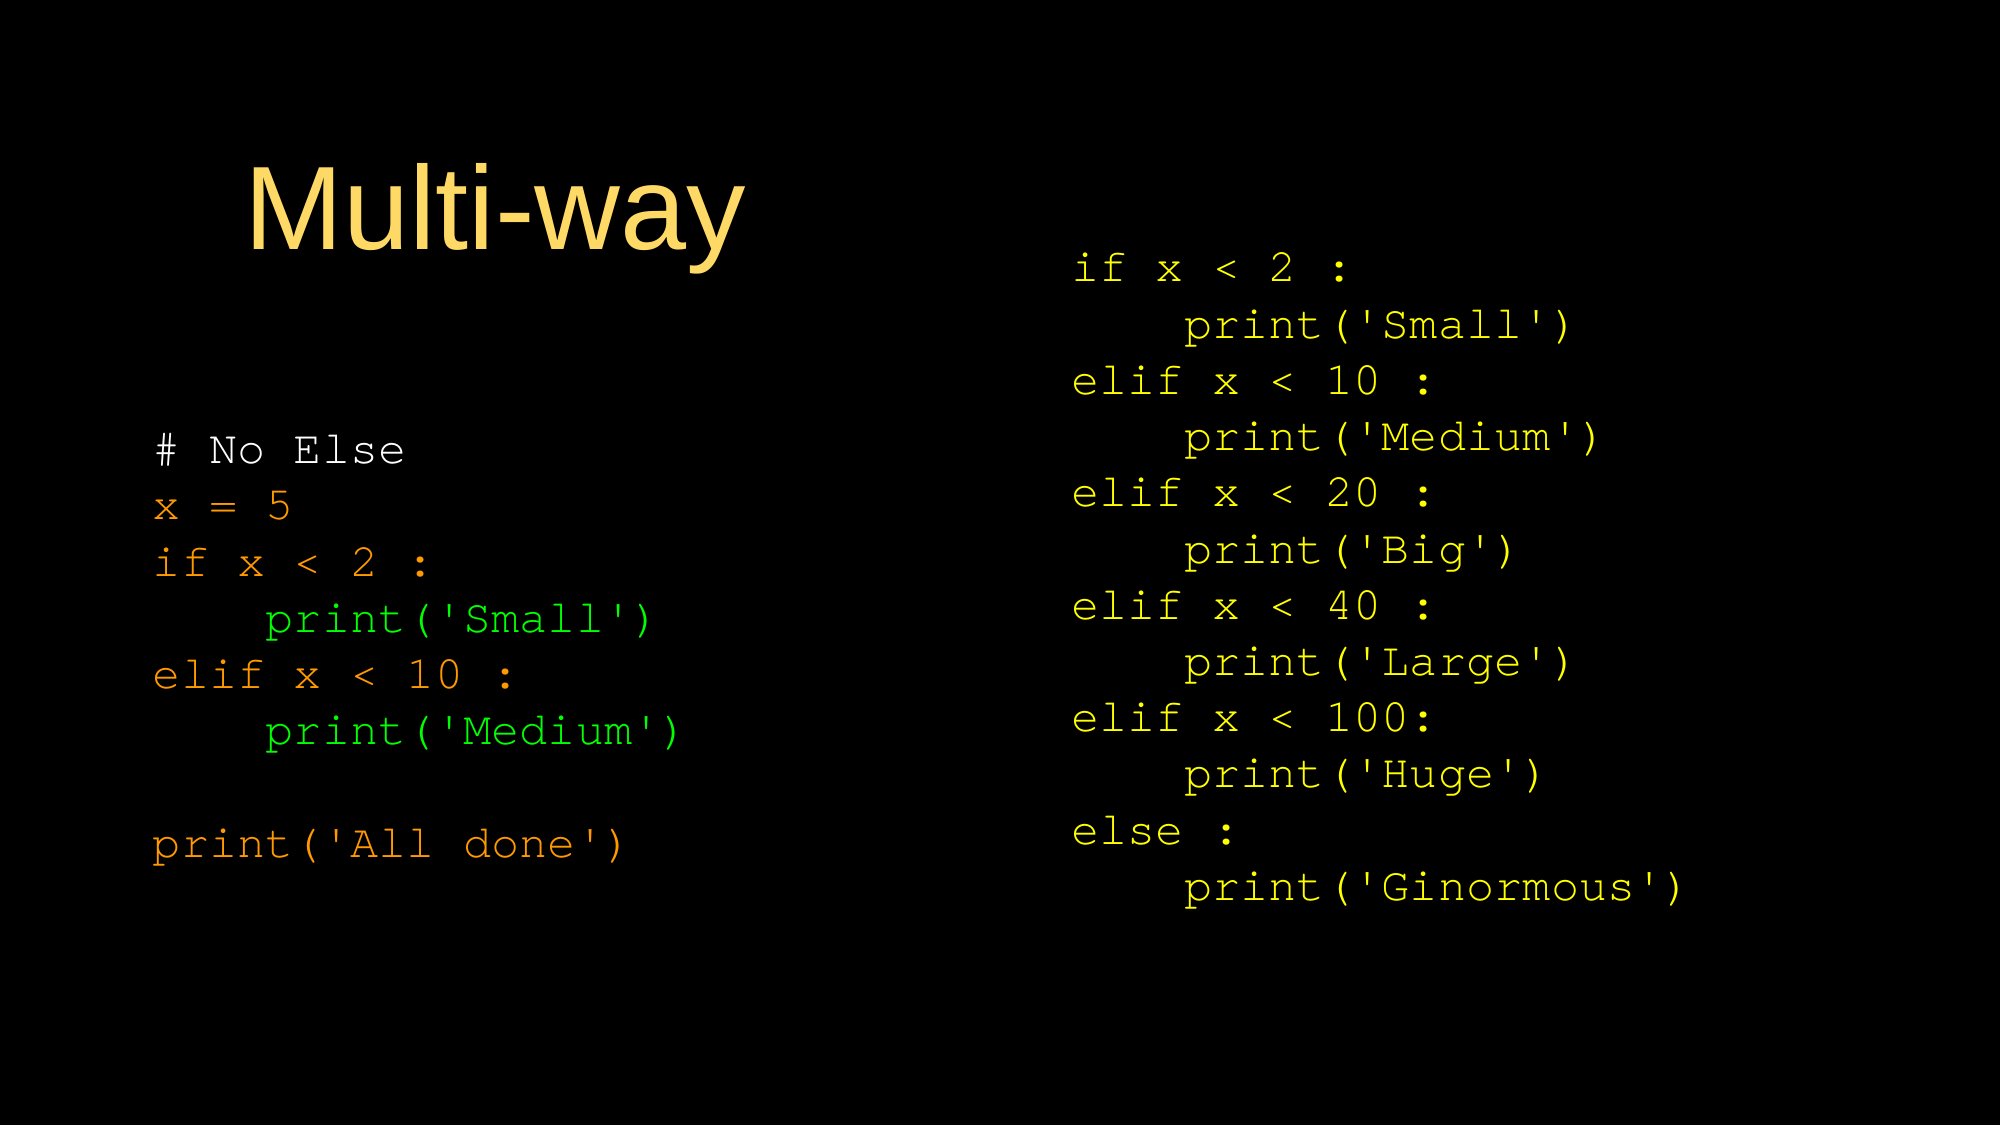

# Multi-way
if x < 2 :
    print('Small')
elif x < 10 :
    print('Medium')
elif x < 20 :
    print('Big')
elif x < 40 :
    print('Large')
elif x < 100:
    print('Huge')
else :
    print('Ginormous')
# No Else
x = 5
if x < 2 :
    print('Small')
elif x < 10 :
    print('Medium')

print('All done')